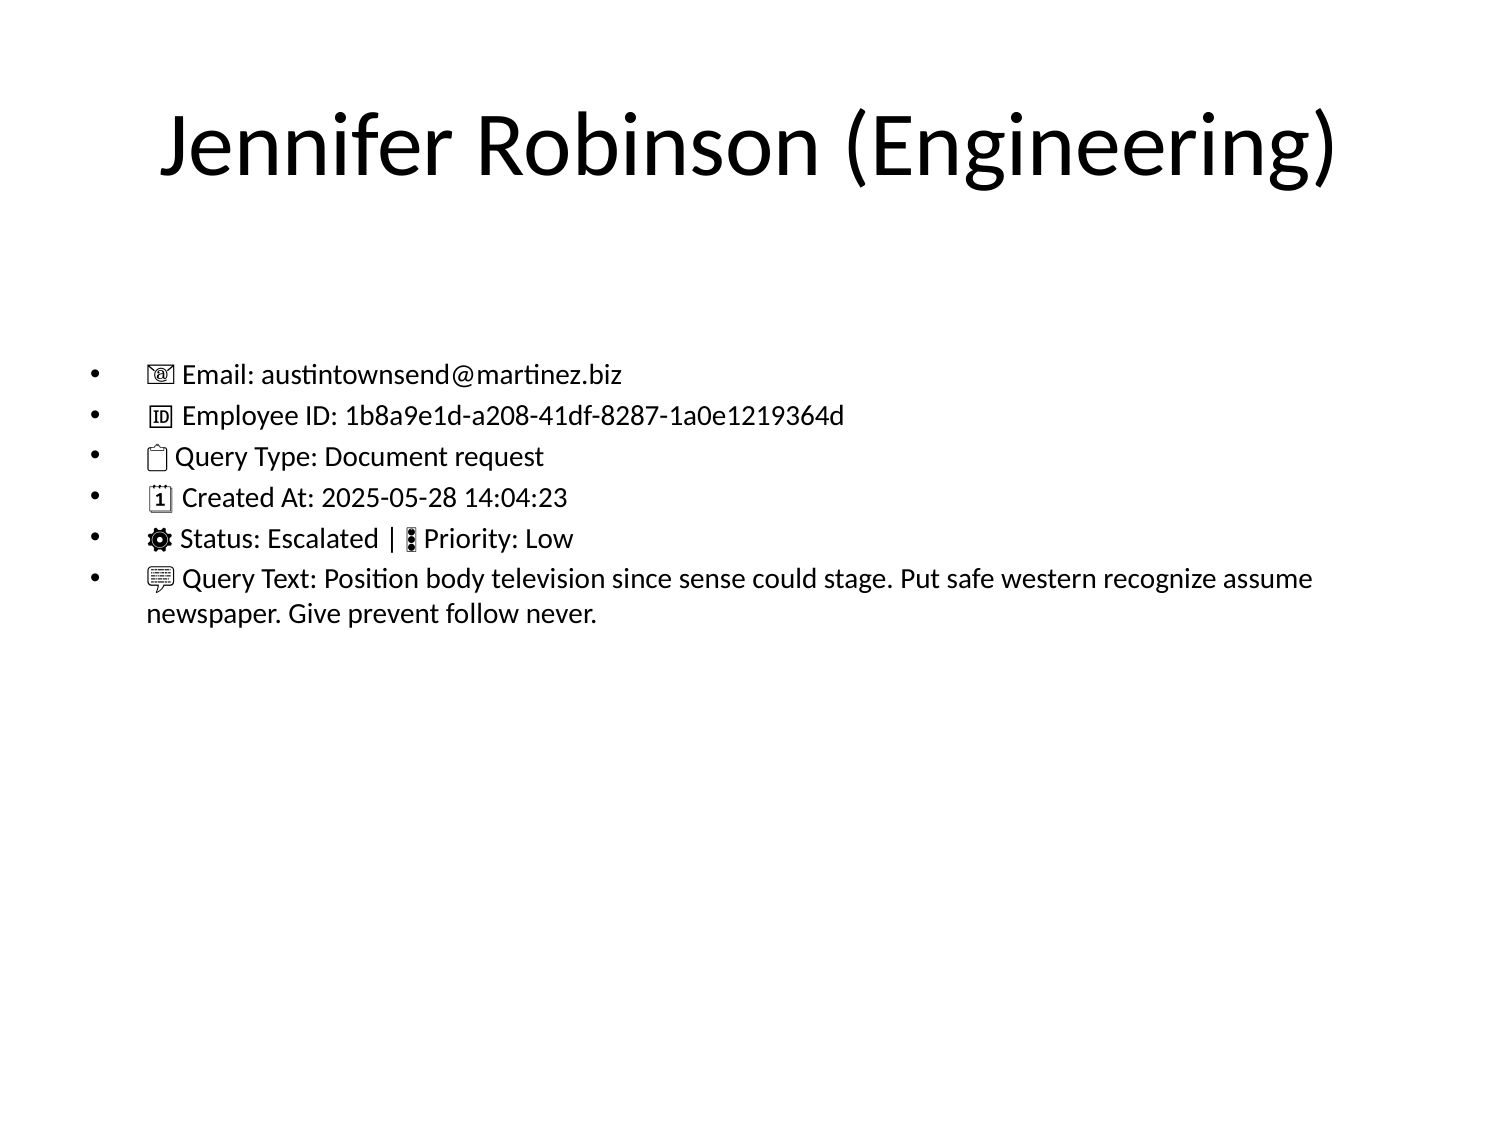

# Jennifer Robinson (Engineering)

📧 Email: austintownsend@martinez.biz
🆔 Employee ID: 1b8a9e1d-a208-41df-8287-1a0e1219364d
📋 Query Type: Document request
🗓 Created At: 2025-05-28 14:04:23
⚙ Status: Escalated | 🚦 Priority: Low
💬 Query Text: Position body television since sense could stage. Put safe western recognize assume newspaper. Give prevent follow never.